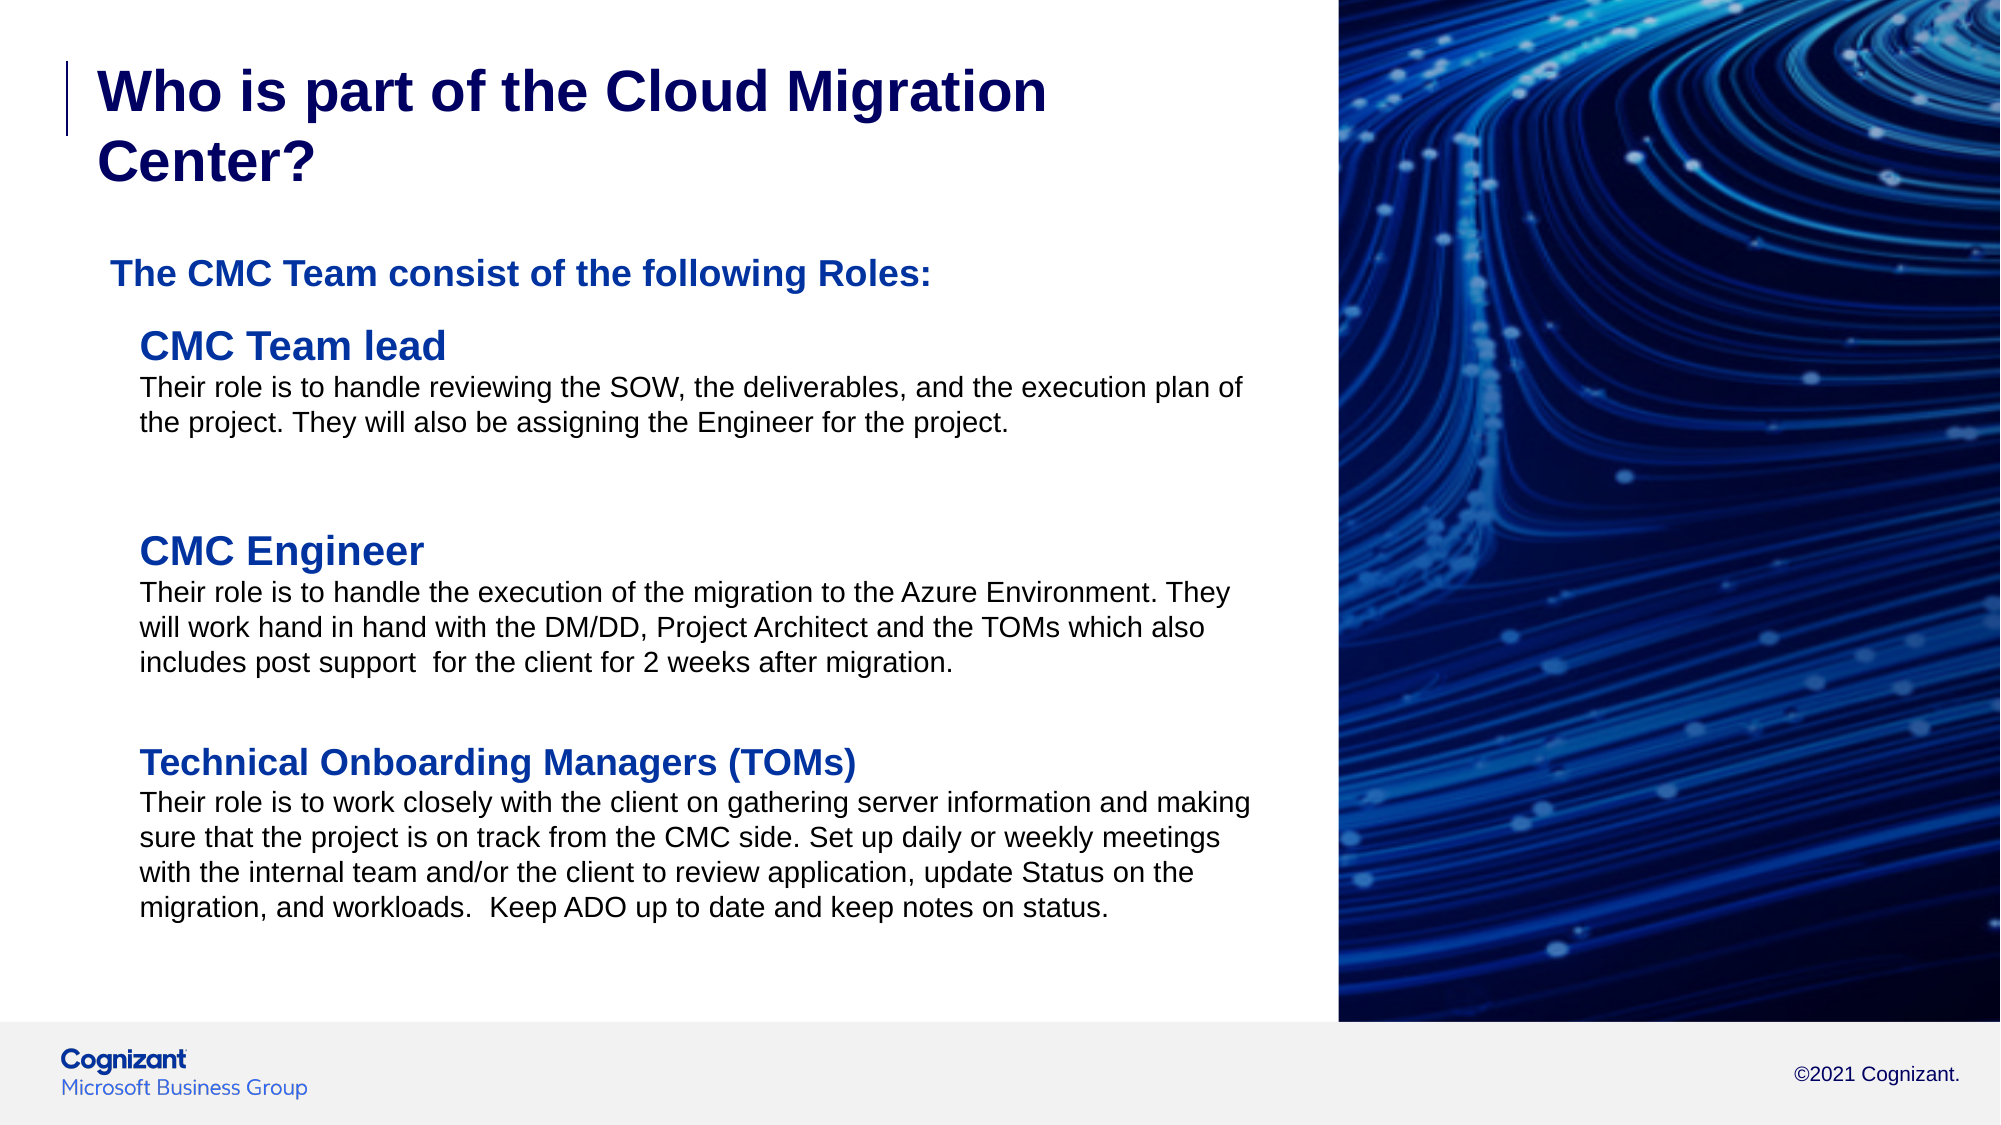

Who is part of the Cloud Migration Center?
The CMC Team consist of the following Roles:
CMC Team lead
Their role is to handle reviewing the SOW, the deliverables, and the execution plan of the project. They will also be assigning the Engineer for the project.

CMC Engineer
Their role is to handle the execution of the migration to the Azure Environment. They will work hand in hand with the DM/DD, Project Architect and the TOMs which also includes post support  for the client for 2 weeks after migration.
Technical Onboarding Managers (TOMs)
Their role is to work closely with the client on gathering server information and making sure that the project is on track from the CMC side. Set up daily or weekly meetings with the internal team and/or the client to review application, update Status on the migration, and workloads.  Keep ADO up to date and keep notes on status.